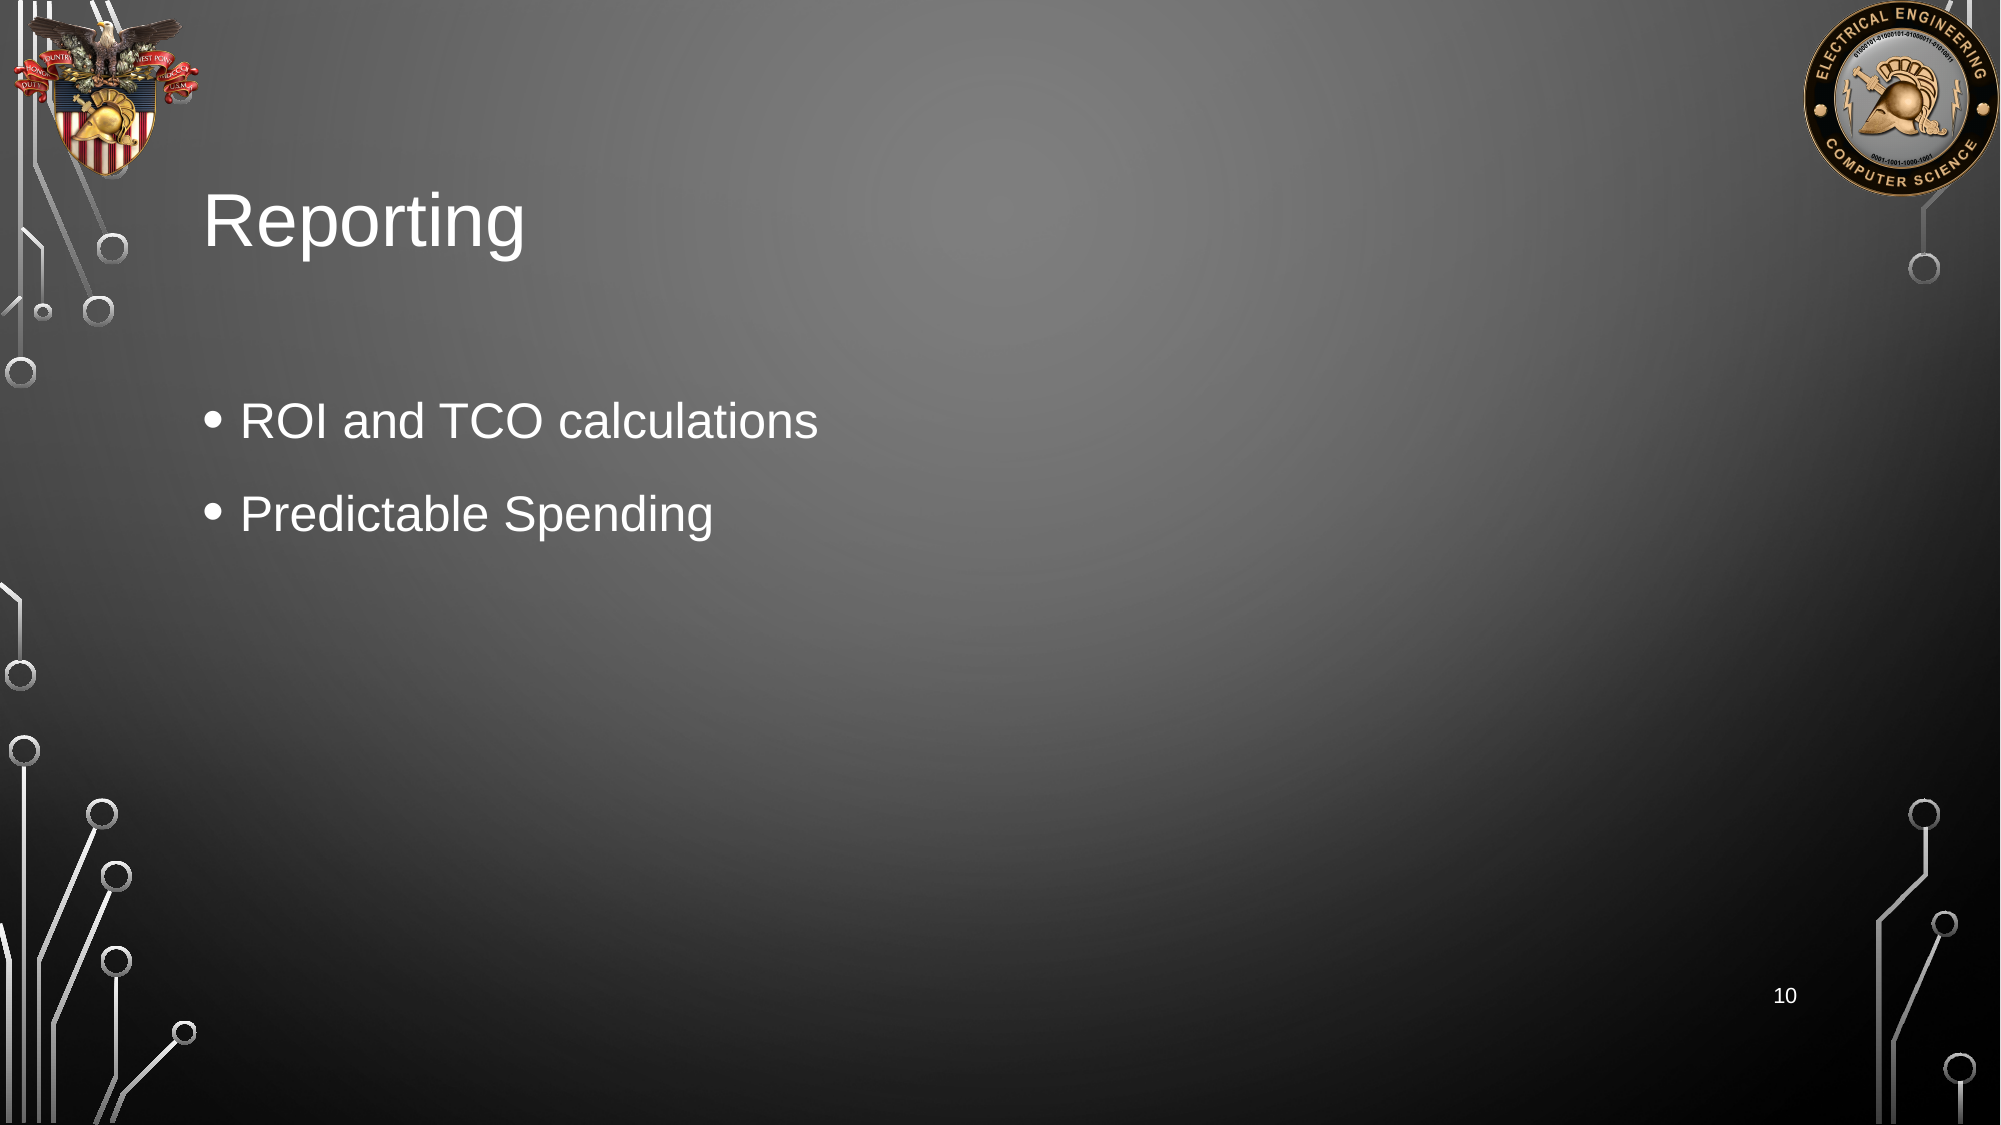

# Reporting
ROI and TCO calculations
Predictable Spending

10